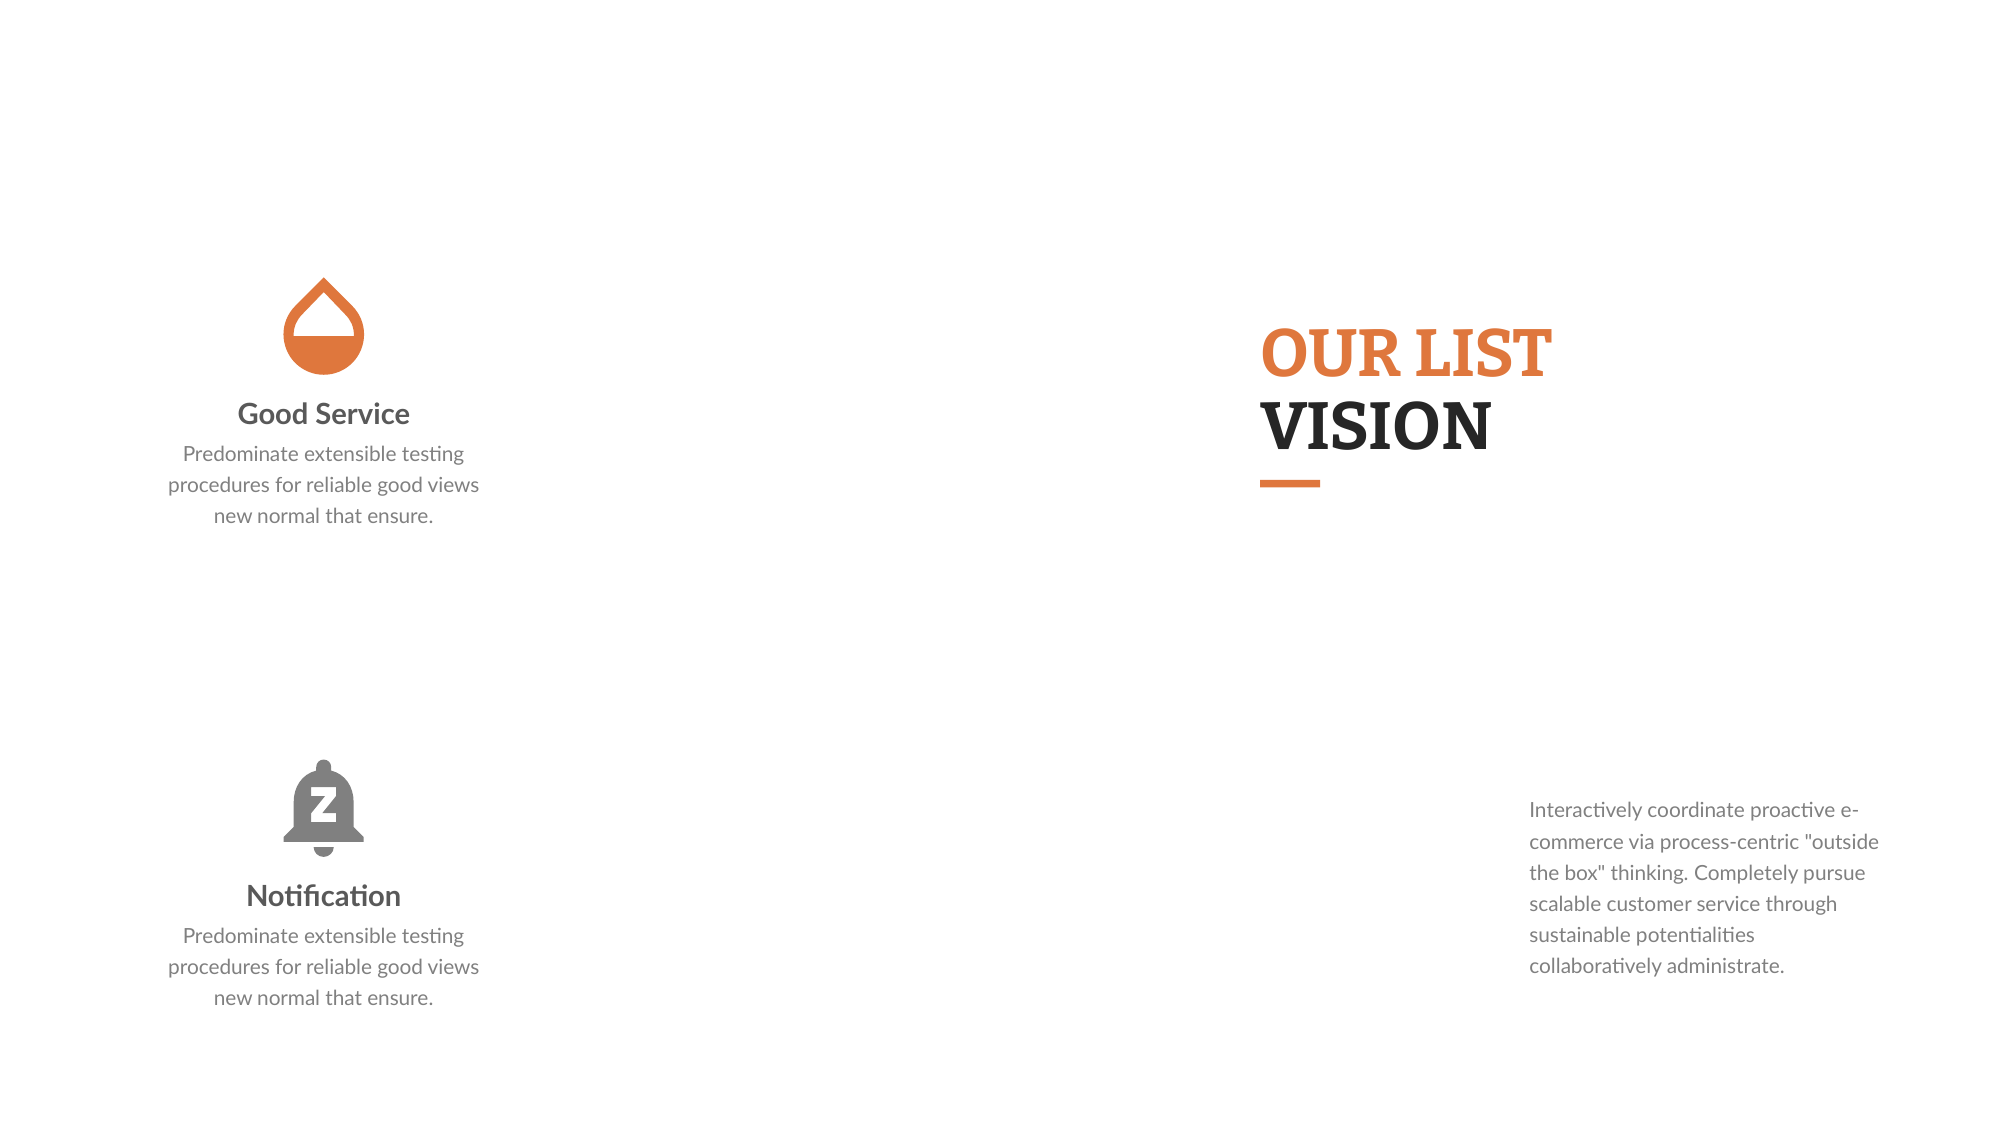

OUR LIST
VISION

Good Service
Predominate extensible testing procedures for reliable good views new normal that ensure.

Interactively coordinate proactive e-commerce via process-centric "outside the box" thinking. Completely pursue scalable customer service through sustainable potentialities collaboratively administrate.
Notification
Predominate extensible testing procedures for reliable good views new normal that ensure.